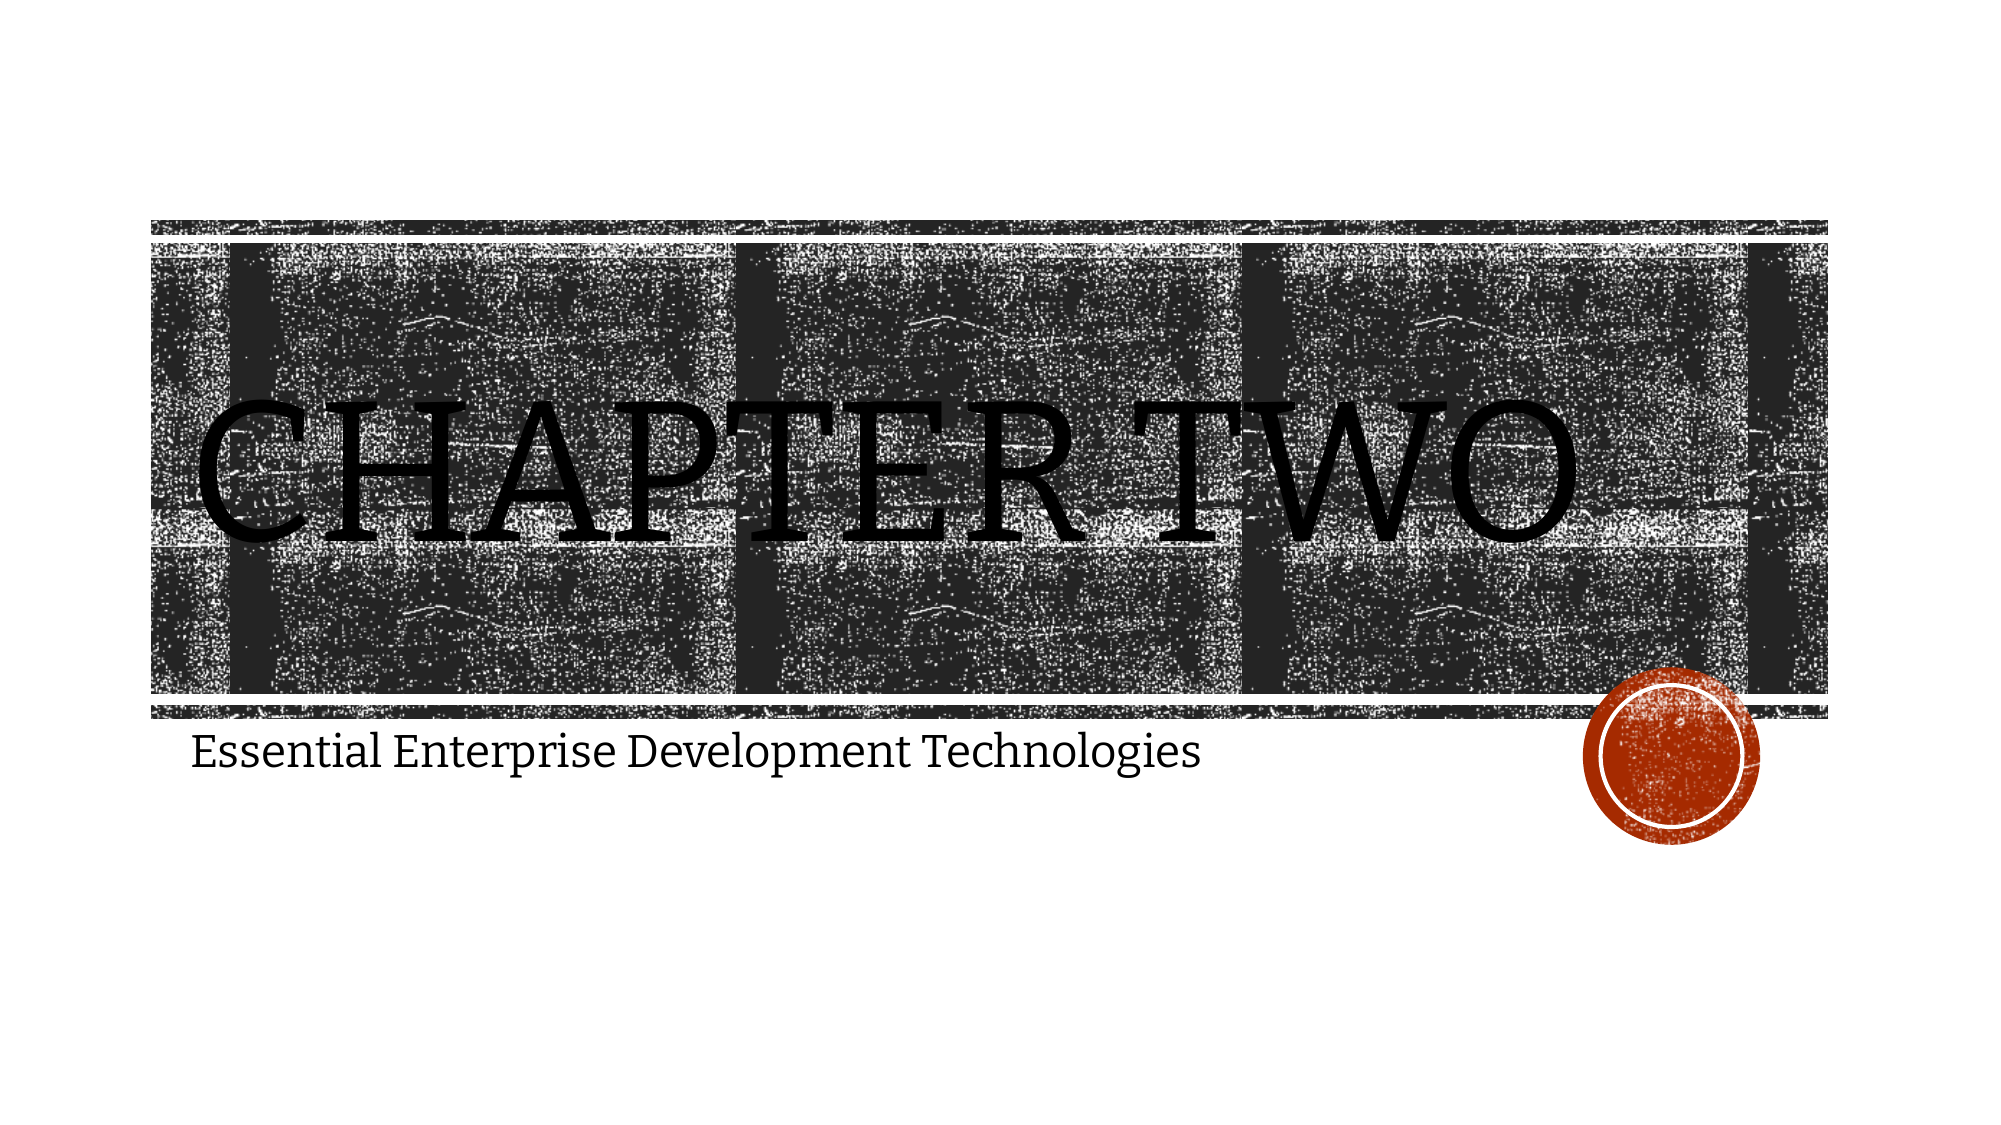

# Chapter Two
Essential Enterprise Development Technologies